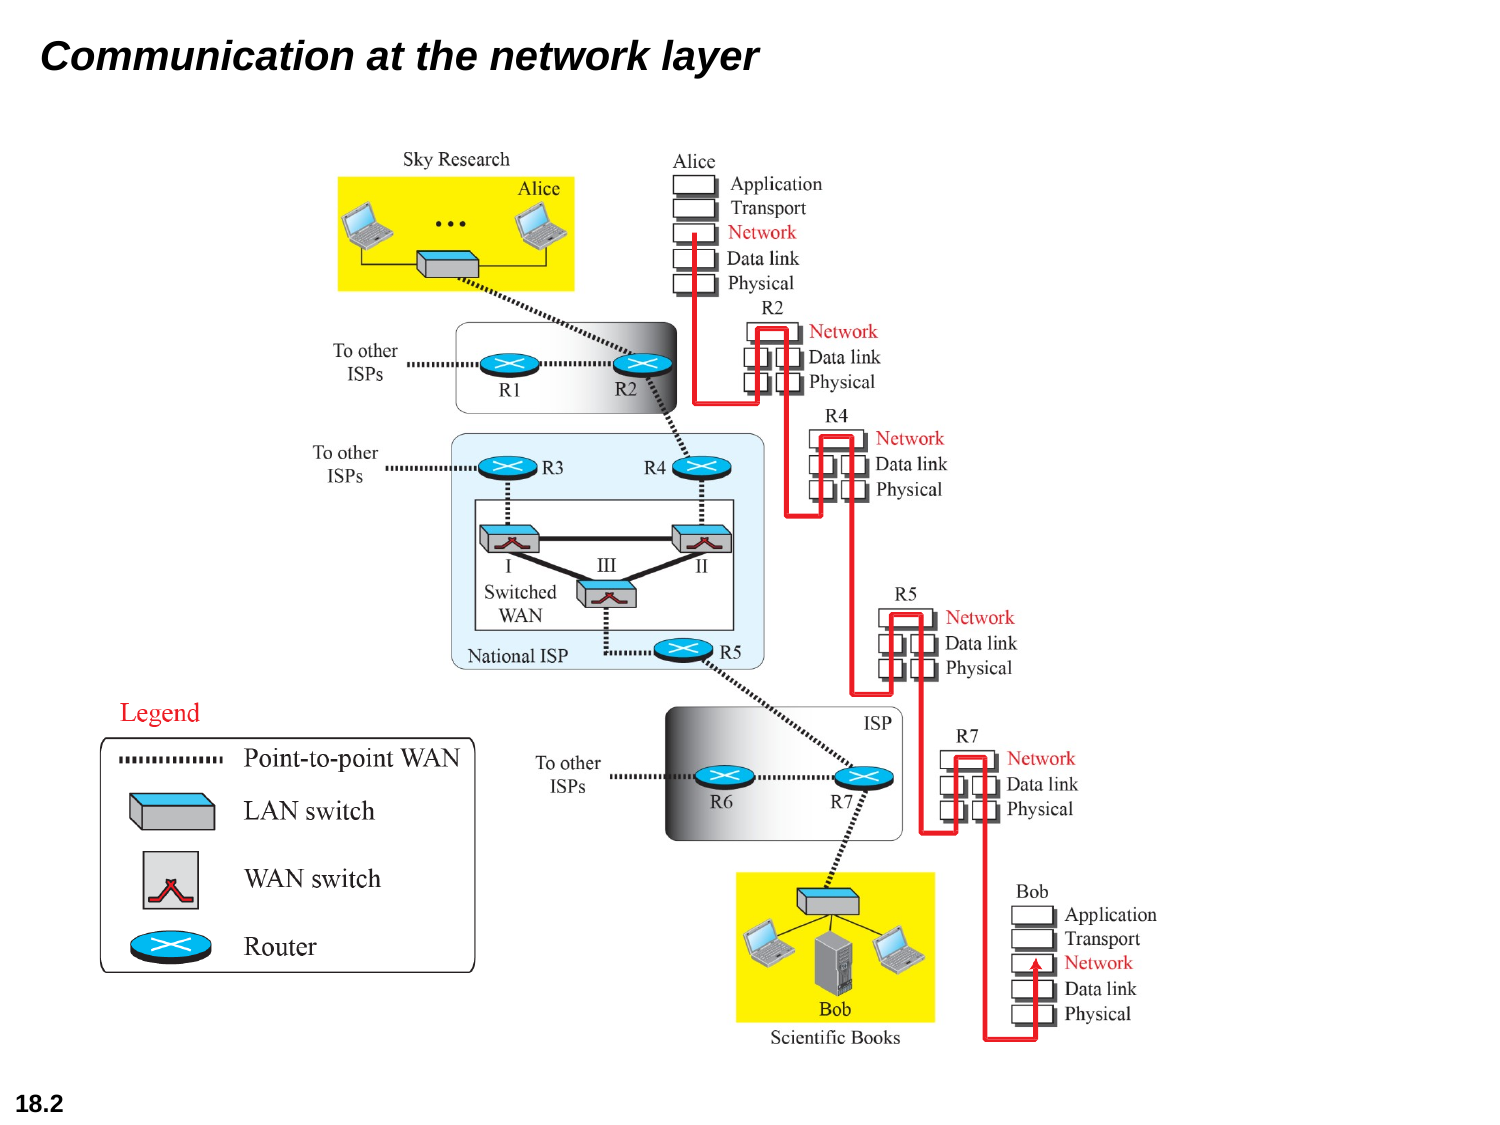

# Communication at the network layer

18.2